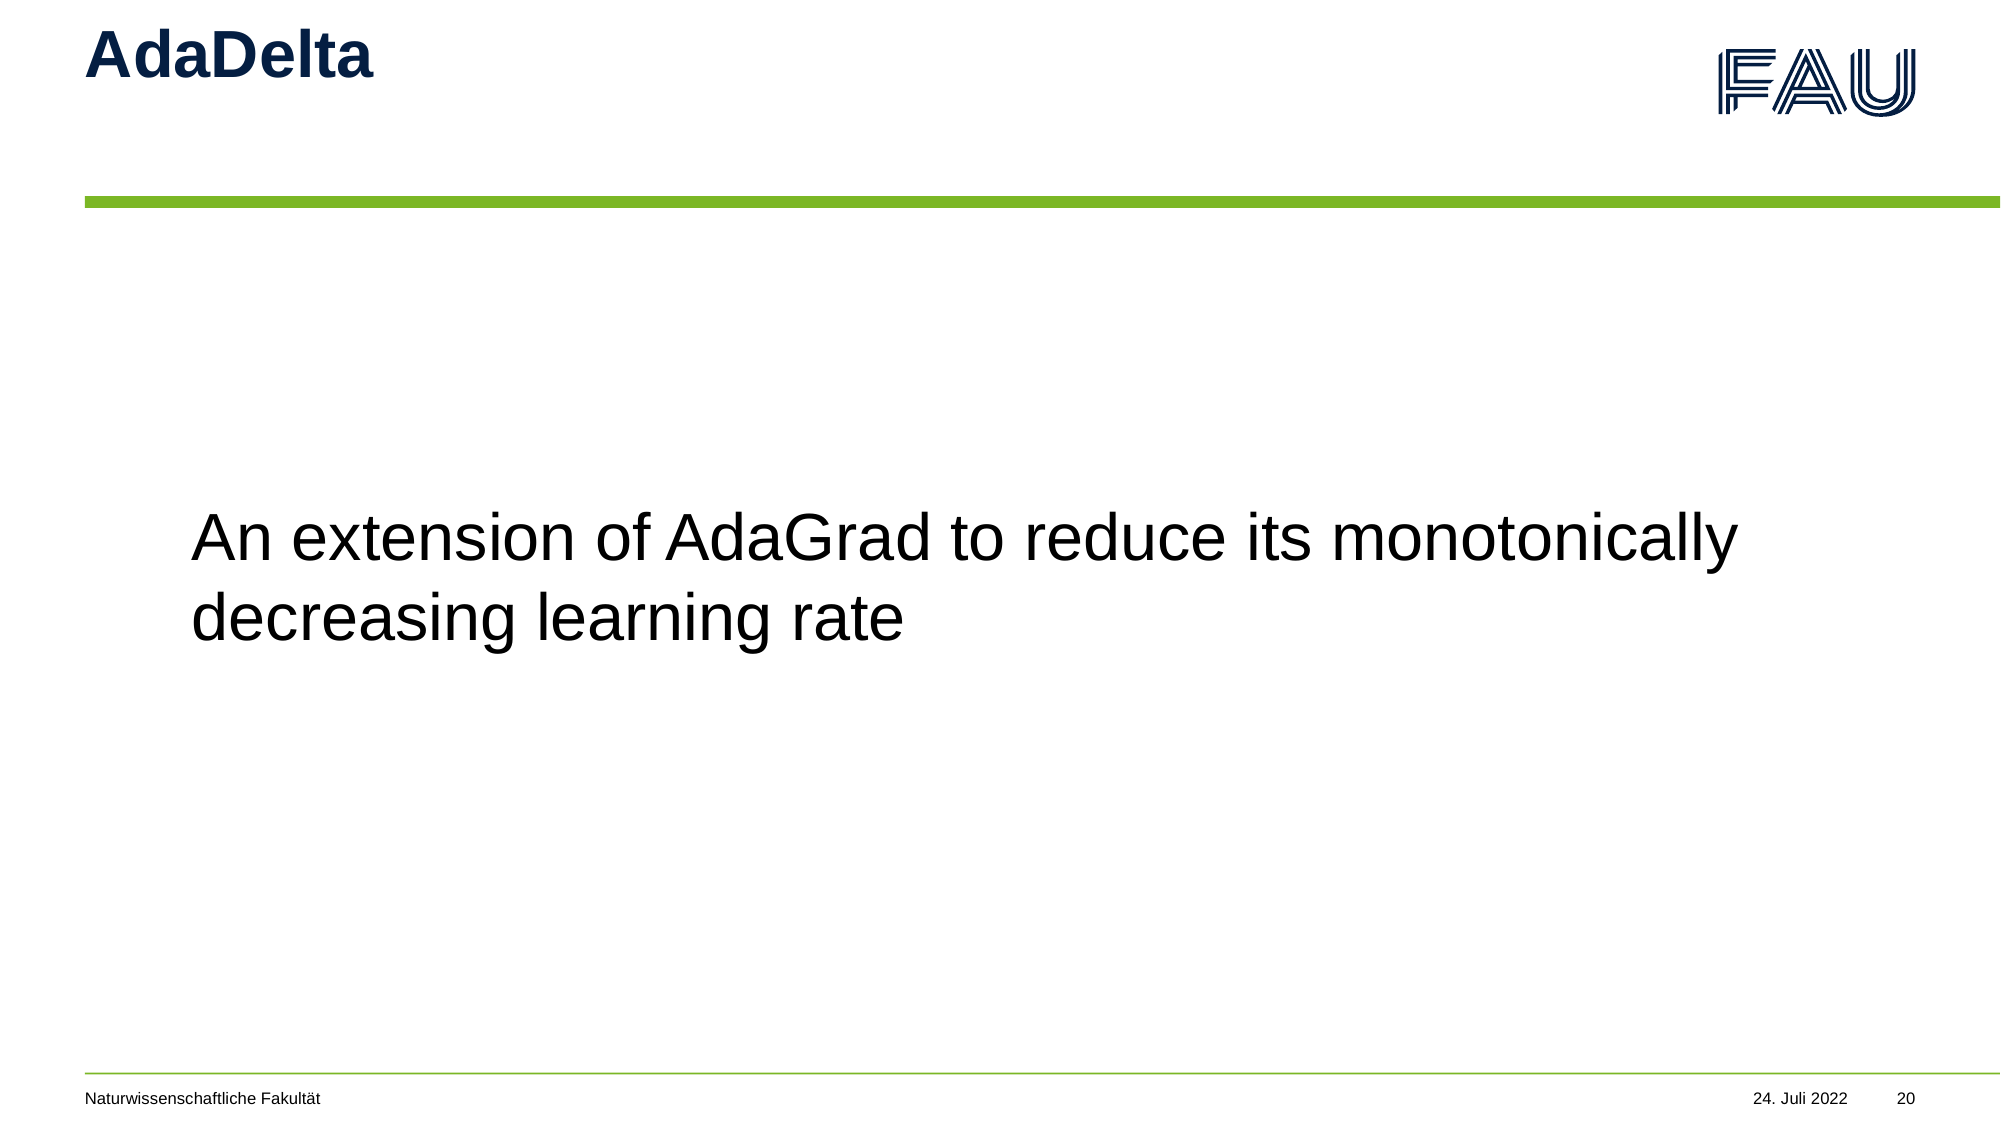

# AdaDelta

An extension of AdaGrad to reduce its monotonically decreasing learning rate

Naturwissenschaftliche Fakultät
24. Juli 2022
20